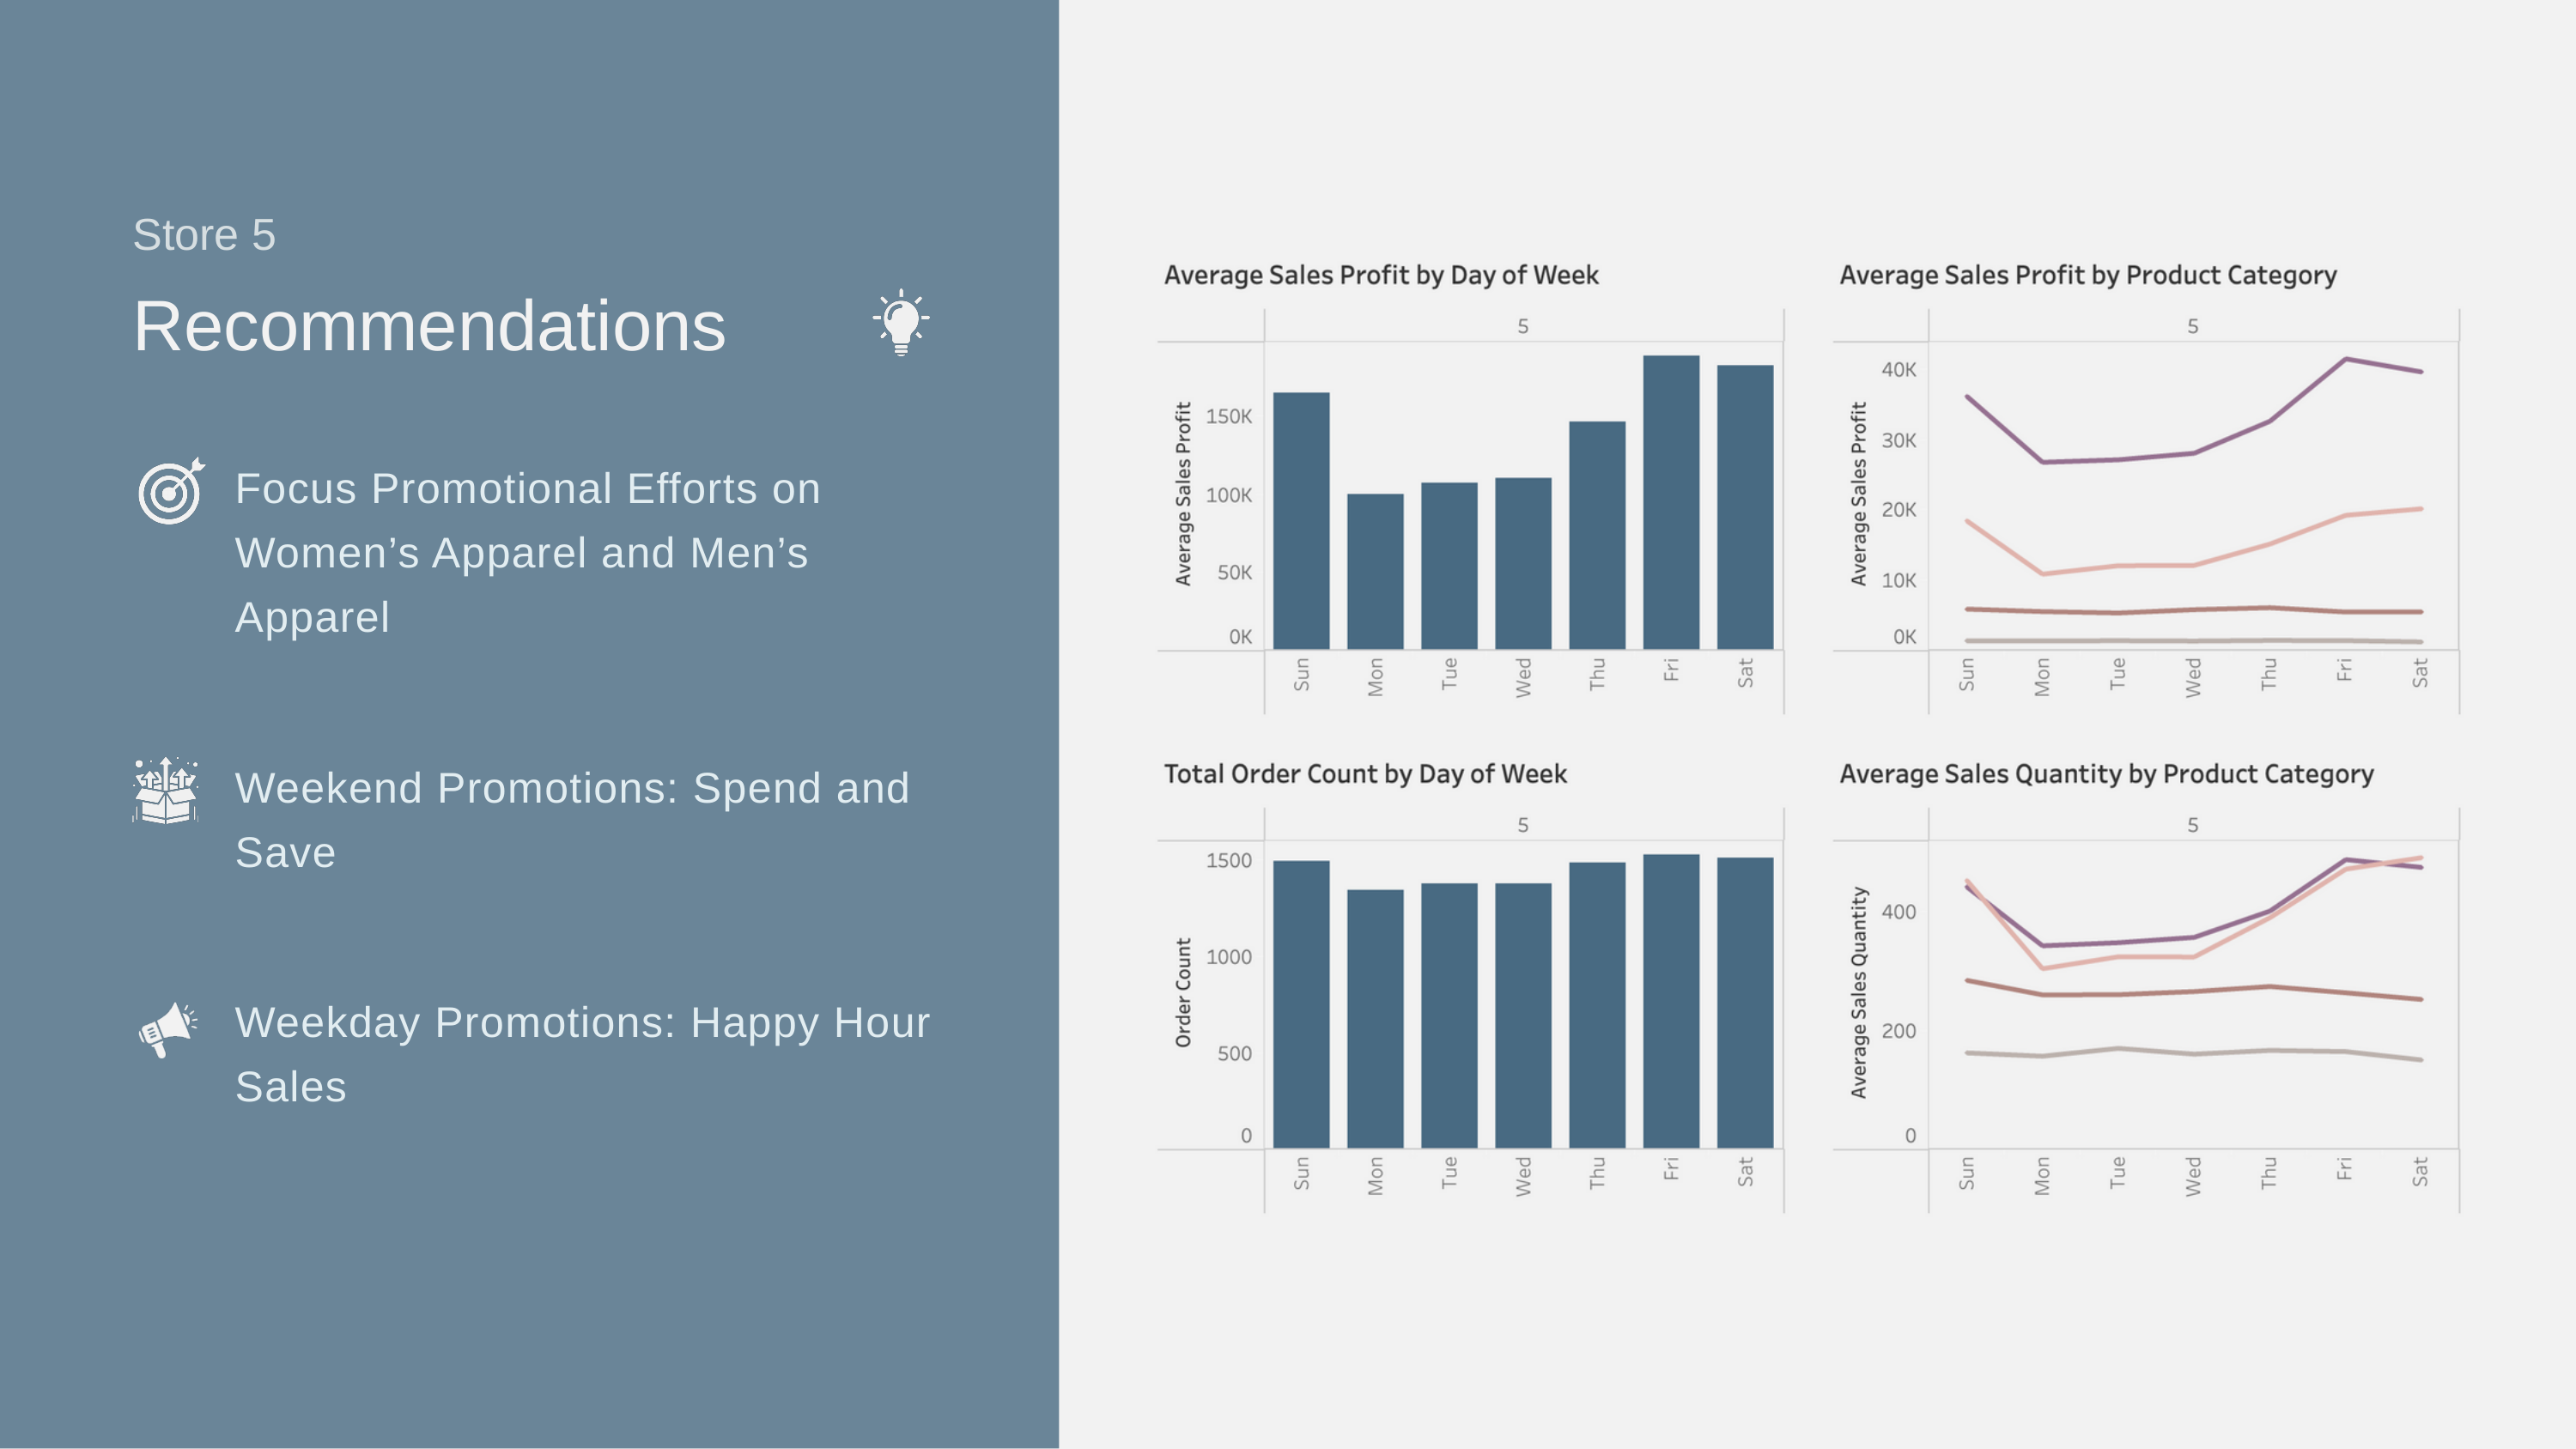

Store 5

Recommendations
Focus Promotional Efforts on Women’s Apparel and Men’s Apparel

Weekend Promotions: Spend and Save

Weekday Promotions: Happy Hour Sales